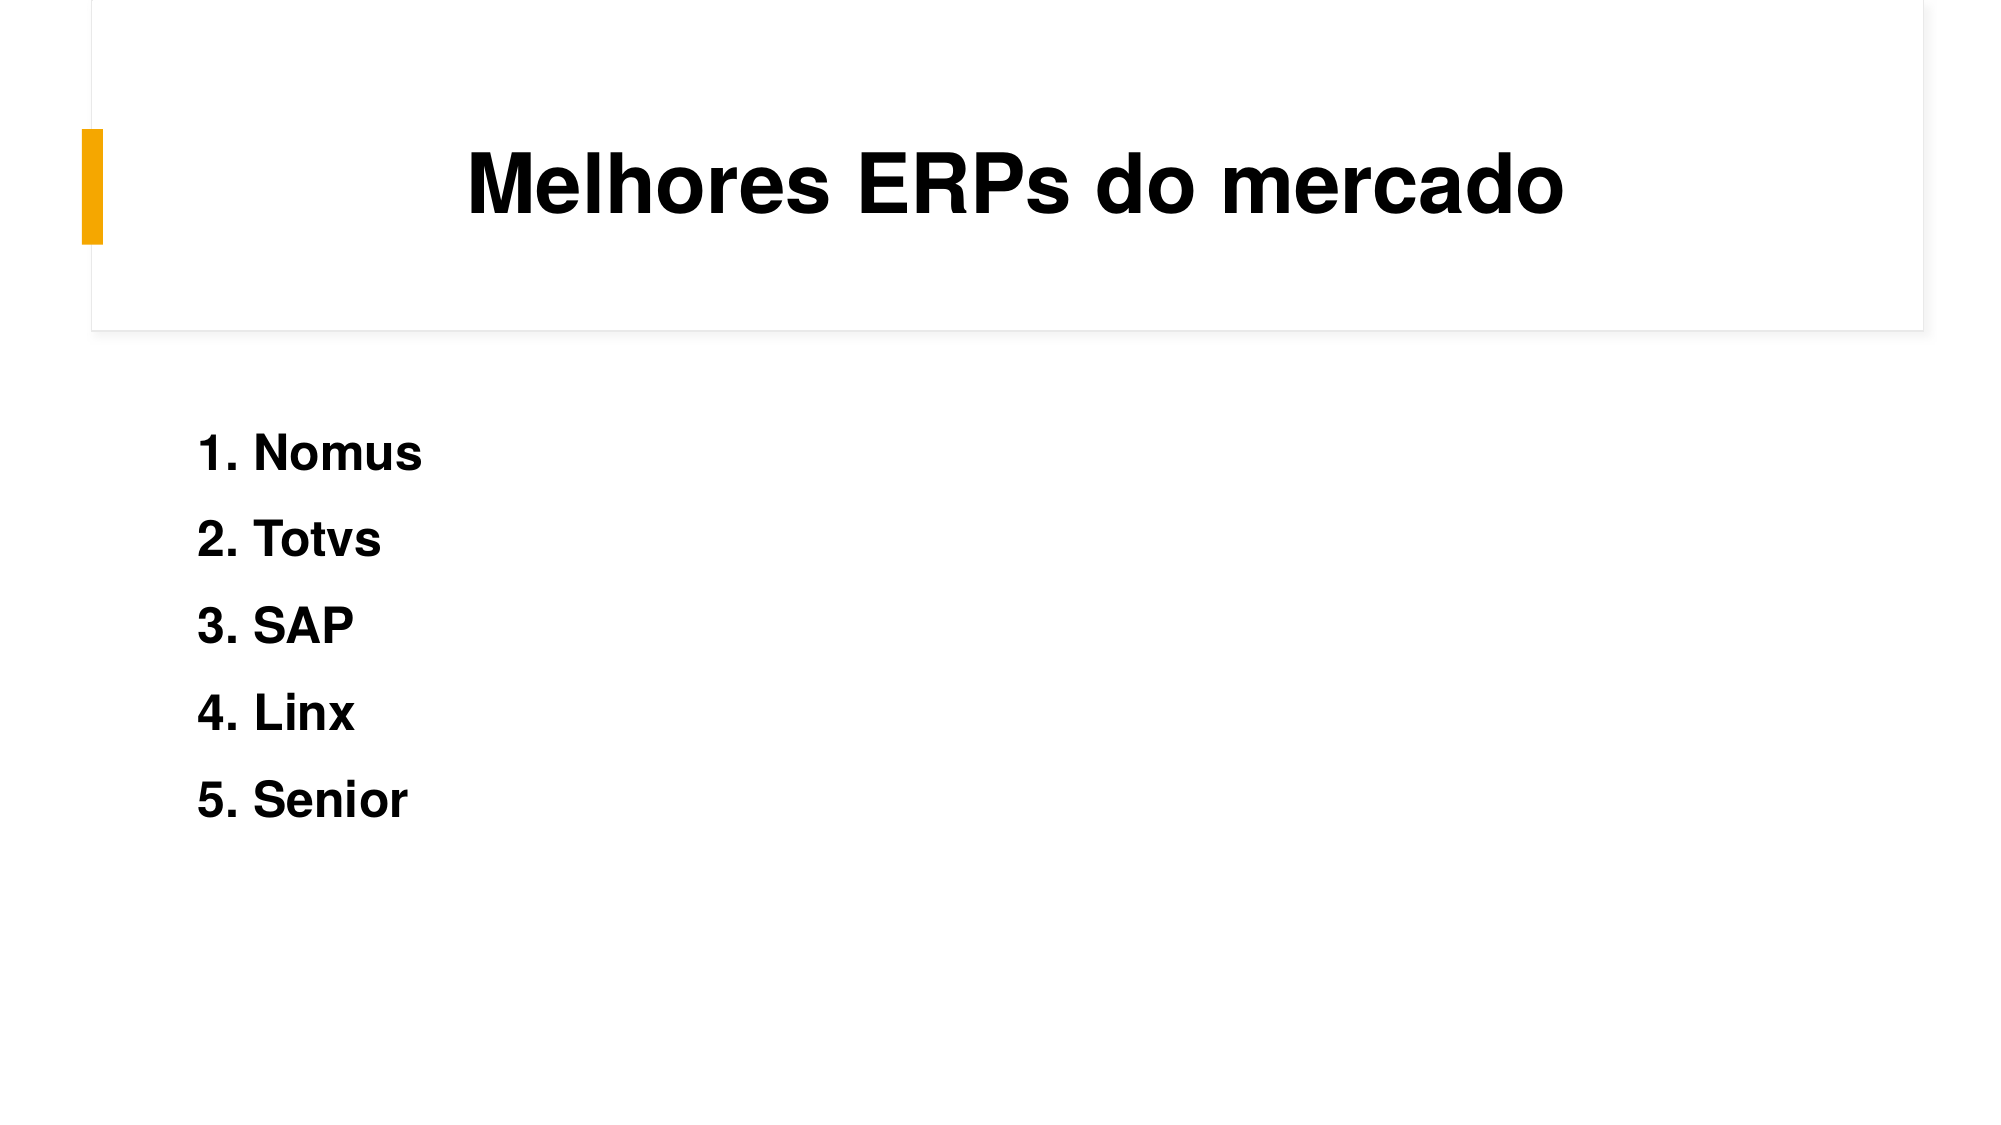

# Melhores ERPs do mercado
1. Nomus
2. Totvs
3. SAP
4. Linx
5. Senior